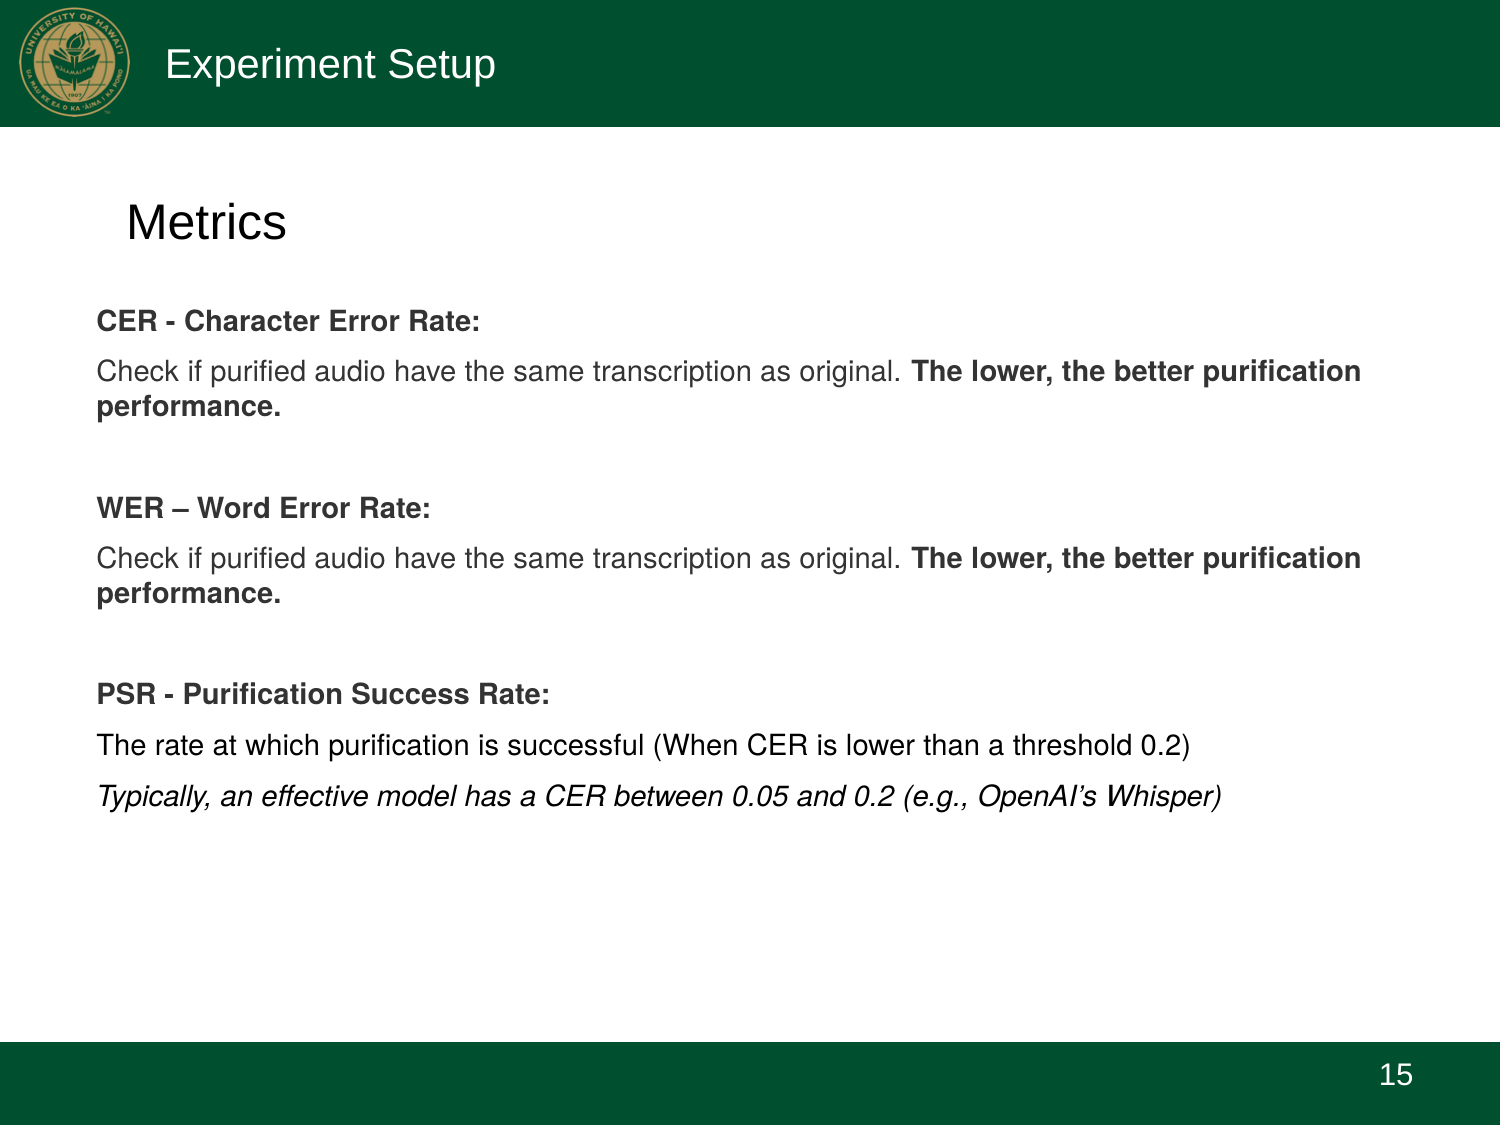

Experiment Setup

Metrics
CER - Character Error Rate:
Check if purified audio have the same transcription as original. The lower, the better purification performance.

WER – Word Error Rate:
Check if purified audio have the same transcription as original. The lower, the better purification performance.

PSR - Purification Success Rate:
The rate at which purification is successful (When CER is lower than a threshold 0.2)
Typically, an effective model has a CER between 0.05 and 0.2 (e.g., OpenAI’s Whisper)
15